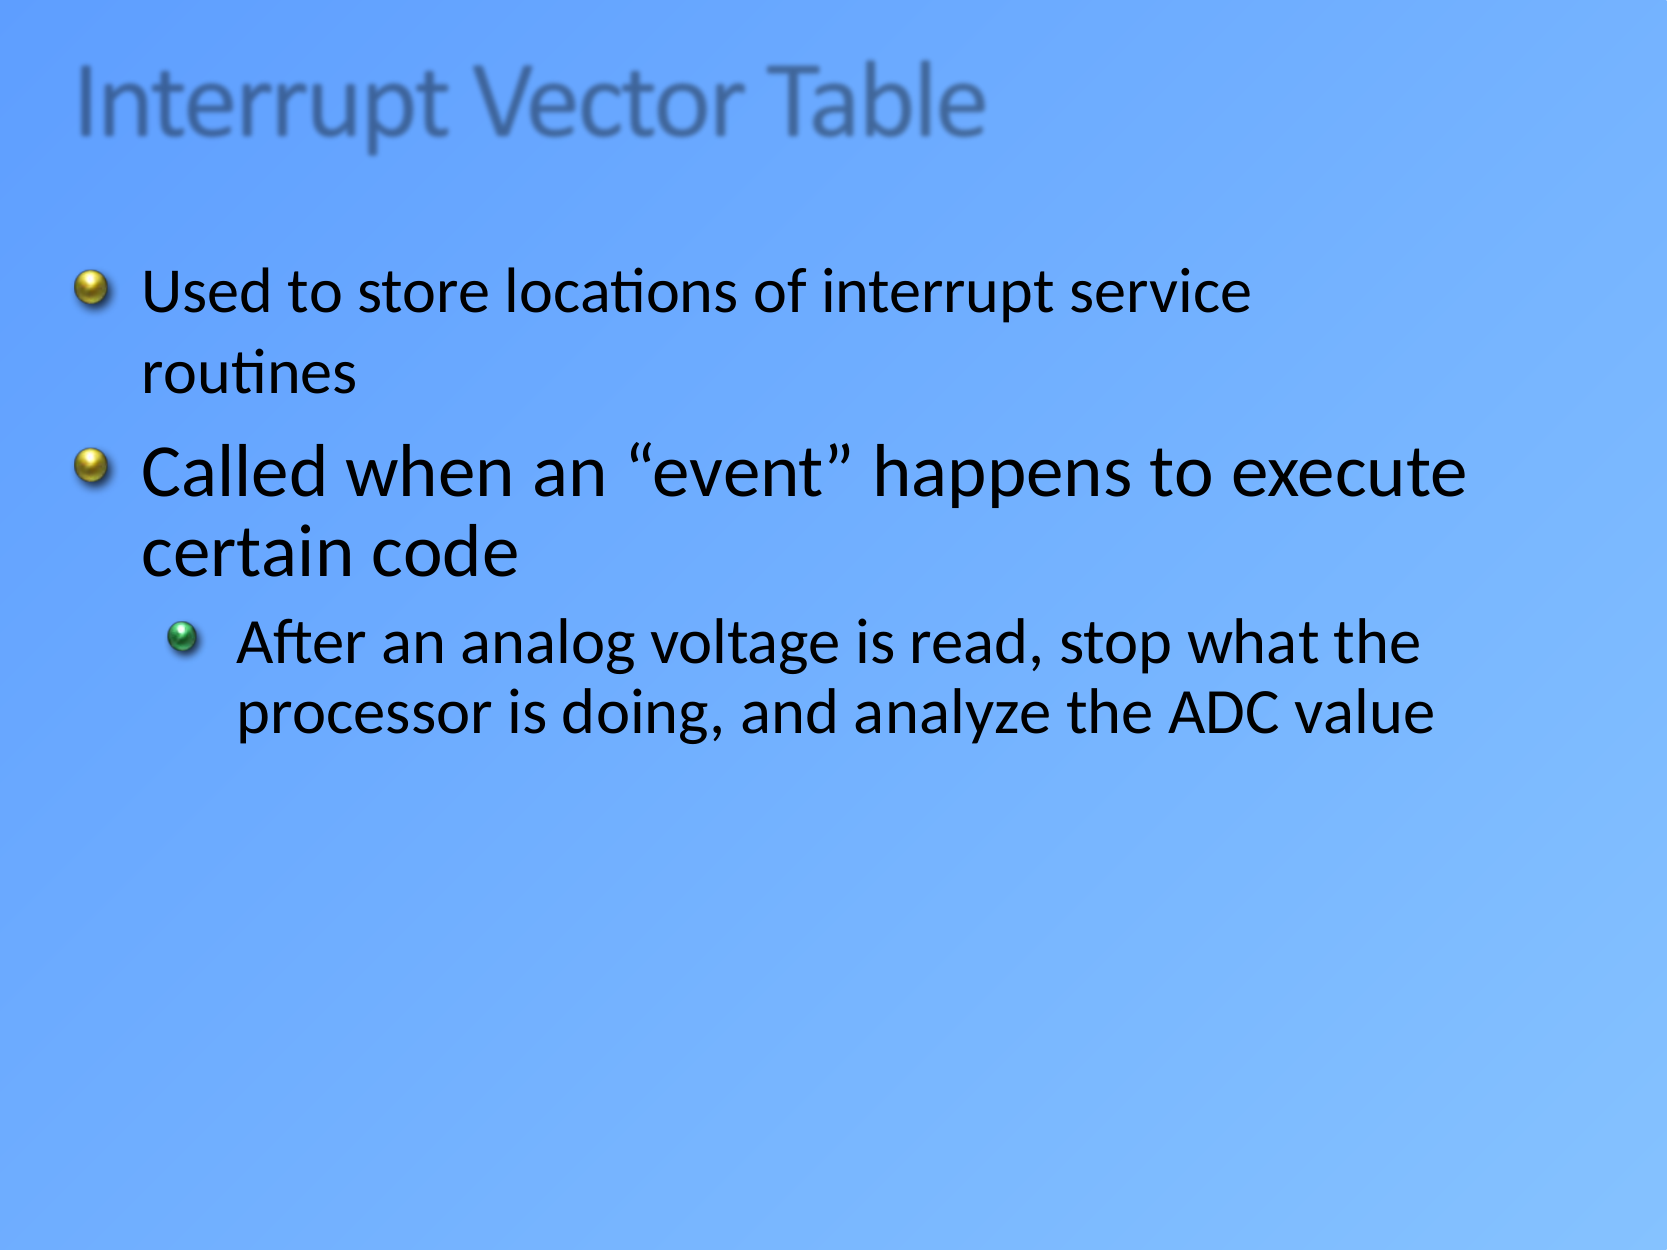

Used to store locations of interrupt service
routines
Called when an “event” happens to execute certain code
After an analog voltage is read, stop what the processor is doing, and analyze the ADC value